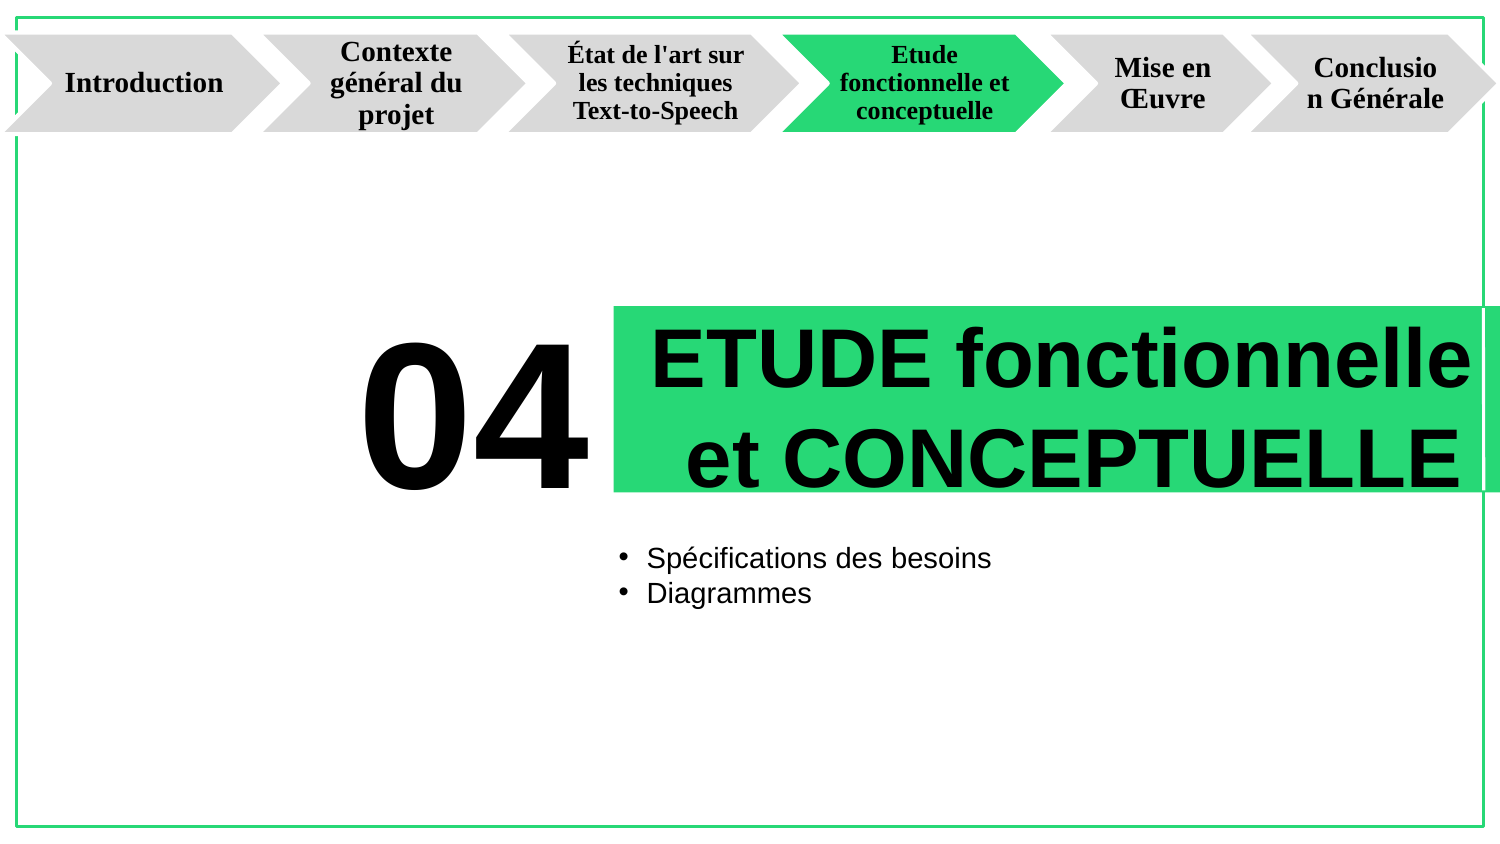

Introduction
Contexte général du projet
État de l'art sur les techniques Text-to-Speech
Etude fonctionnelle et conceptuelle
Mise en Œuvre
Conclusion Générale
ETUDE fonctionnelle
et CONCEPTUELLE
# 04
Spécifications des besoins
Diagrammes